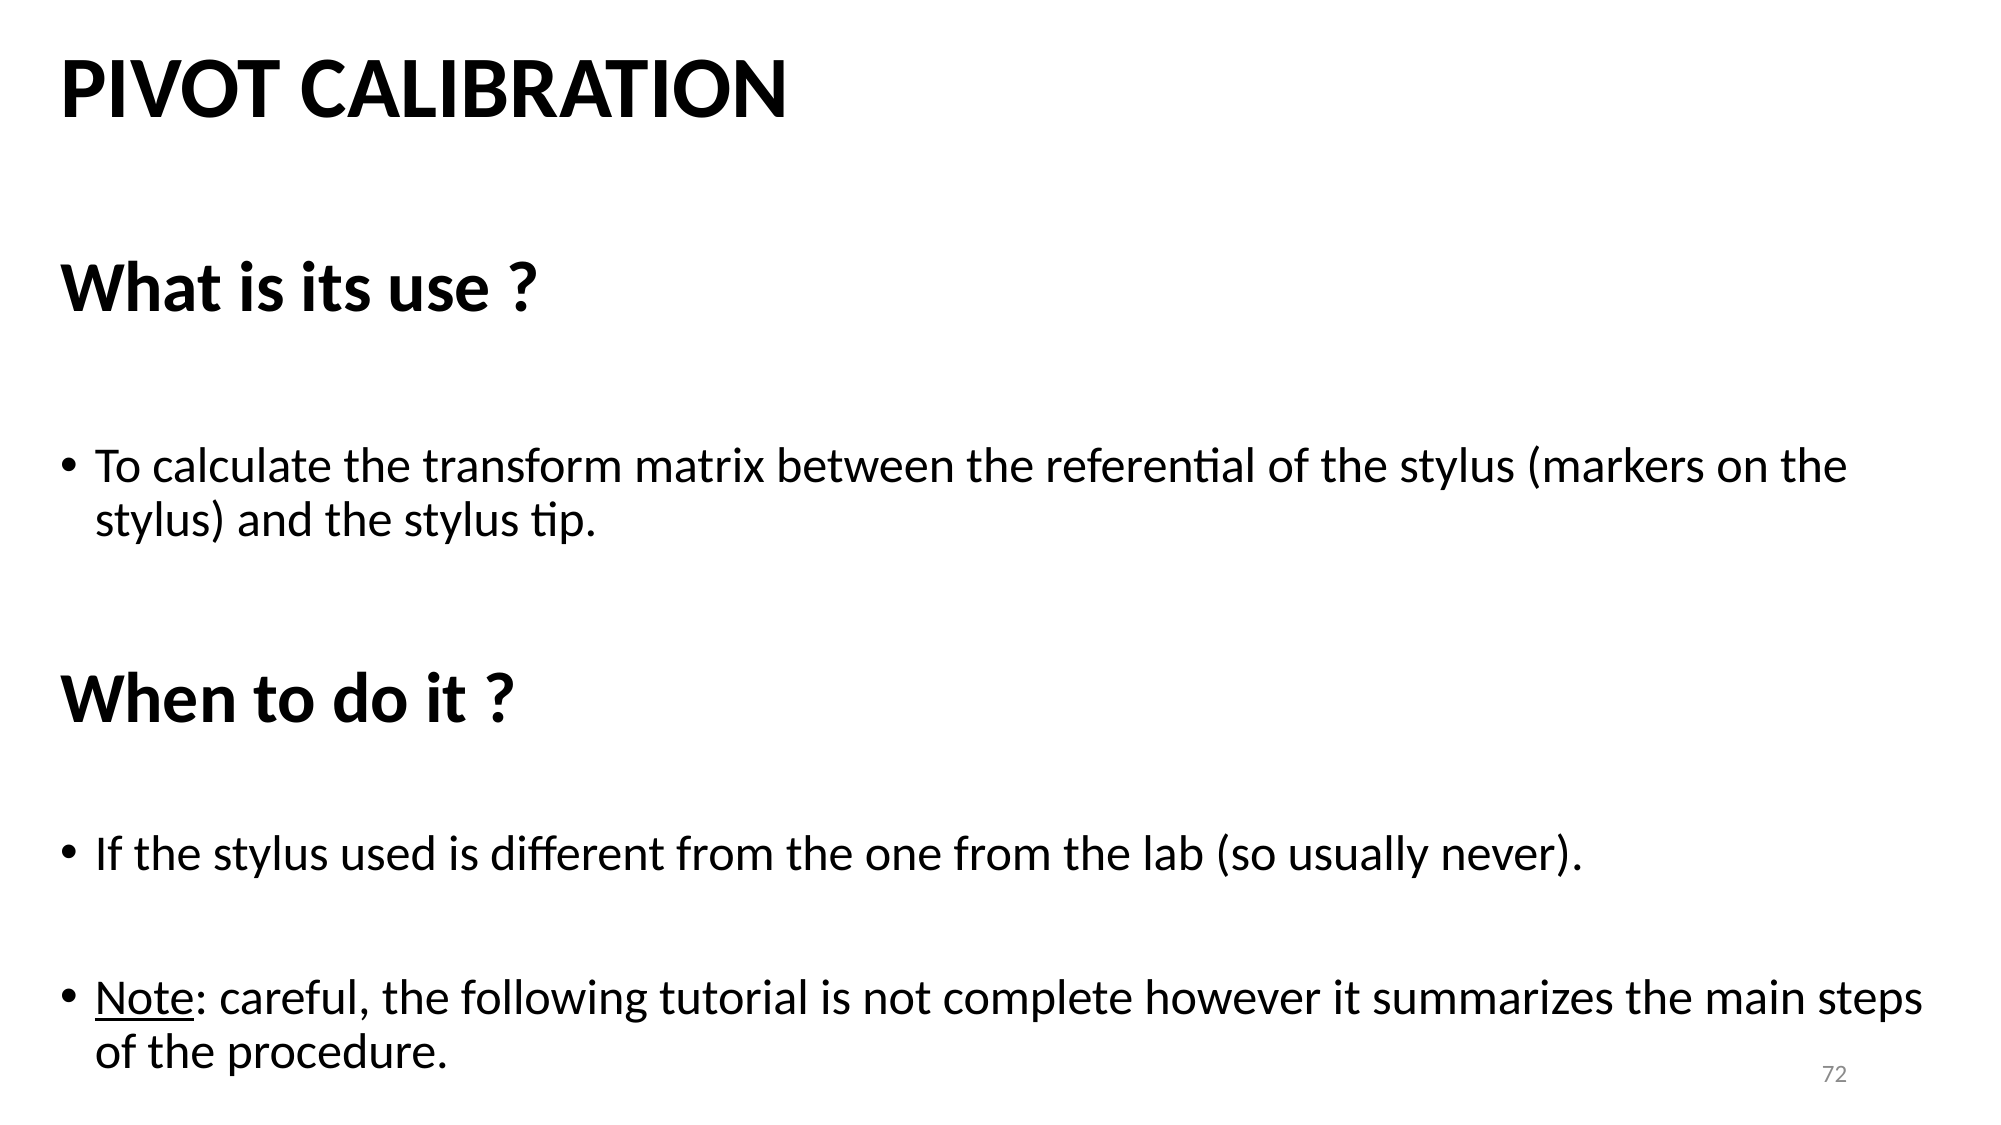

PIVOT CALIBRATION

What is its use ?

To calculate the transform matrix between the referential of the stylus (markers on the stylus) and the stylus tip.

When to do it ?

If the stylus used is different from the one from the lab (so usually never).

Note: careful, the following tutorial is not complete however it summarizes the main steps of the procedure.

72